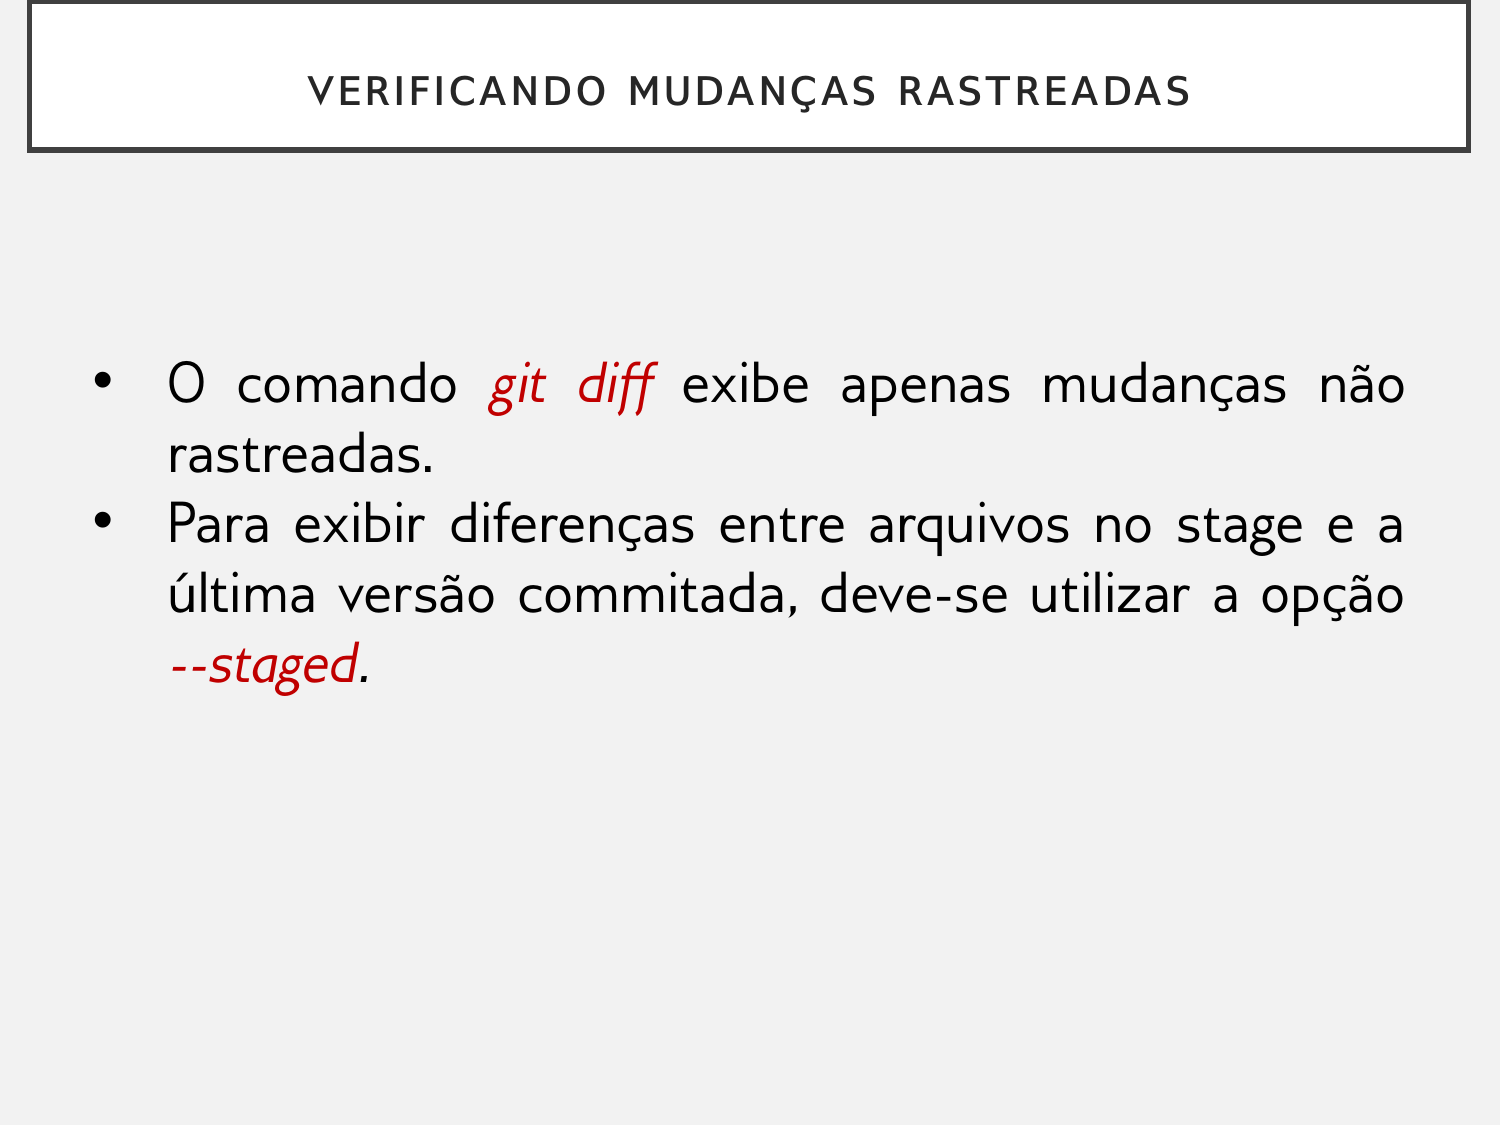

# VERIFICANDO MUDANÇAS RASTREADAS

O comando git diff exibe apenas mudanças não rastreadas.
Para exibir diferenças entre arquivos no stage e a última versão commitada, deve-se utilizar a opção --staged.